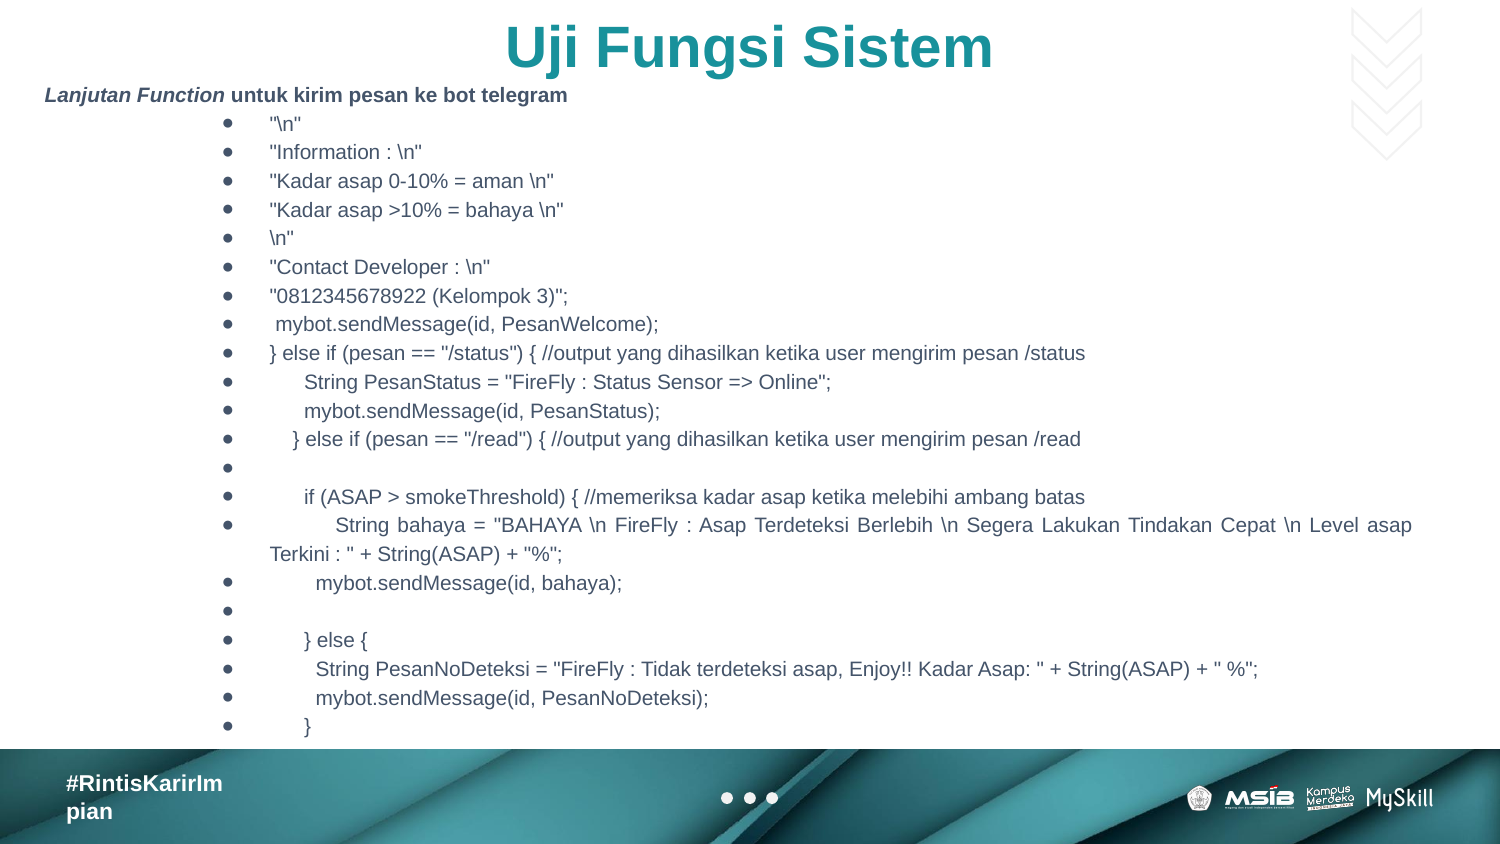

# Uji Fungsi Sistem

Lanjutan Function untuk kirim pesan ke bot telegram
"\n"
"Information : \n"
"Kadar asap 0-10% = aman \n"
"Kadar asap >10% = bahaya \n"
\n"
"Contact Developer : \n"
"0812345678922 (Kelompok 3)";
 mybot.sendMessage(id, PesanWelcome);
} else if (pesan == "/status") { //output yang dihasilkan ketika user mengirim pesan /status
      String PesanStatus = "FireFly : Status Sensor => Online";
      mybot.sendMessage(id, PesanStatus);
    } else if (pesan == "/read") { //output yang dihasilkan ketika user mengirim pesan /read

      if (ASAP > smokeThreshold) { //memeriksa kadar asap ketika melebihi ambang batas
        String bahaya = "BAHAYA \n FireFly : Asap Terdeteksi Berlebih \n Segera Lakukan Tindakan Cepat \n Level asap Terkini : " + String(ASAP) + "%";
        mybot.sendMessage(id, bahaya);

      } else {
        String PesanNoDeteksi = "FireFly : Tidak terdeteksi asap, Enjoy!! Kadar Asap: " + String(ASAP) + " %";
        mybot.sendMessage(id, PesanNoDeteksi);
      }